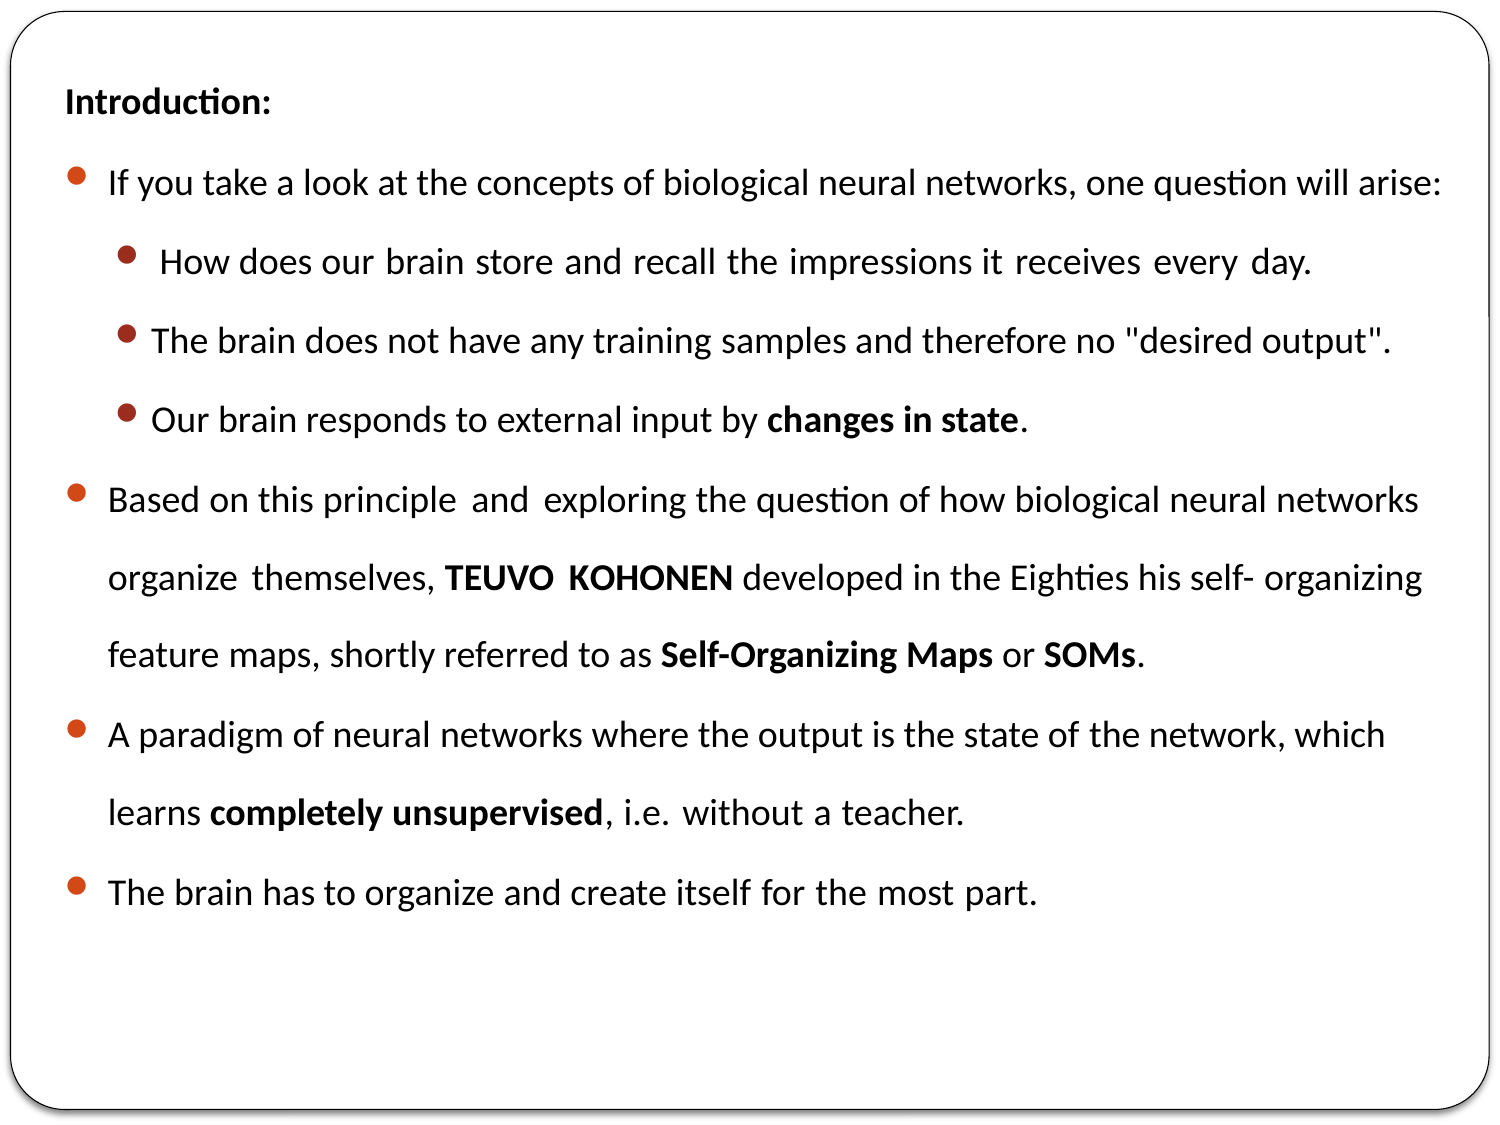

Introduction:
If you take a look at the concepts of biological neural networks, one question will arise:
 How does our brain store and recall the impressions it receives every day.
The brain does not have any training samples and therefore no "desired output".
Our brain responds to external input by changes in state.
Based on this principle and exploring the question of how biological neural networks organize themselves, Teuvo Kohonen developed in the Eighties his self- organizing feature maps, shortly referred to as Self-Organizing Maps or SOMs.
A paradigm of neural networks where the output is the state of the network, which learns completely unsupervised, i.e. without a teacher.
The brain has to organize and create itself for the most part.